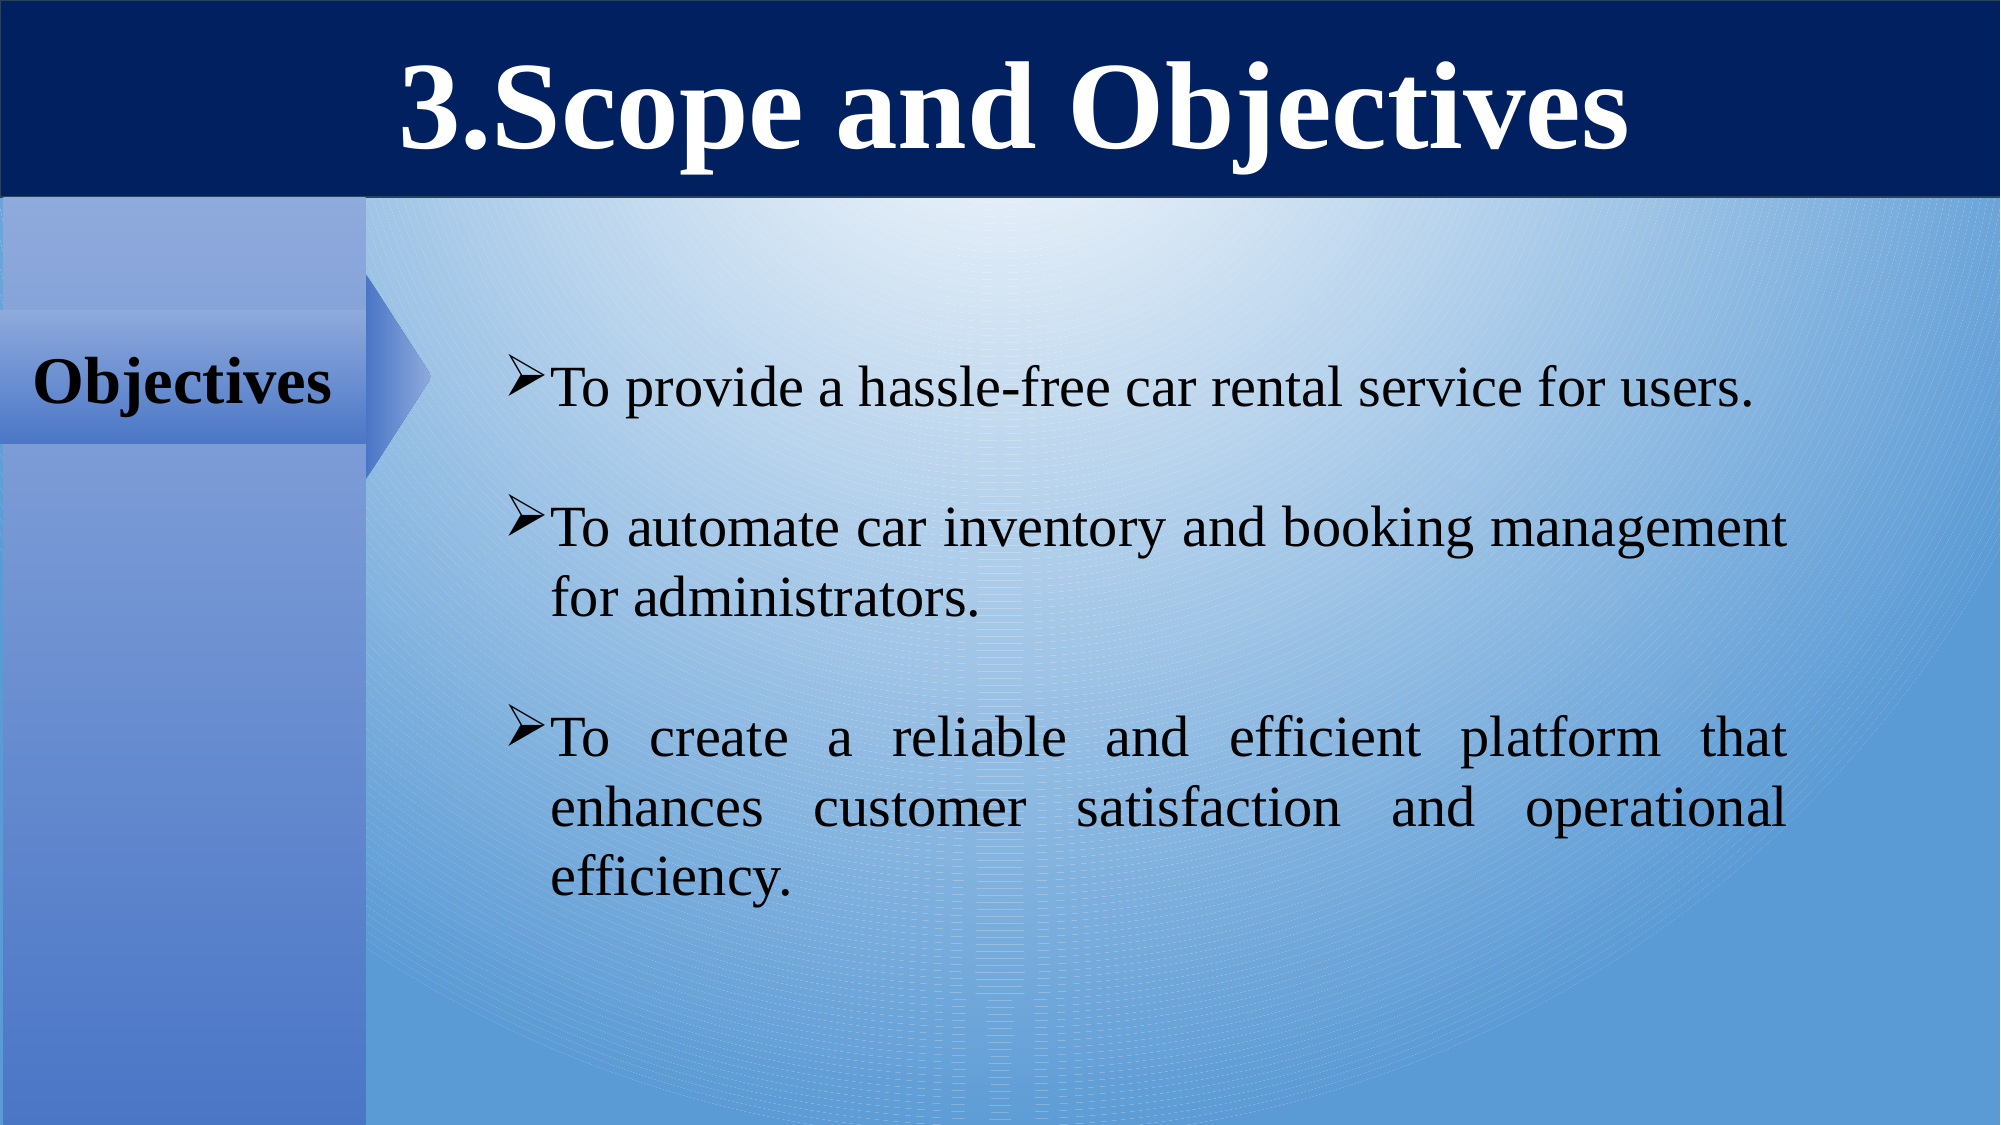

3.Scope and Objectives

Objectives

To provide a hassle-free car rental service for users.

To automate car inventory and booking management for administrators.

To create a reliable and efficient platform that enhances customer satisfaction and operational efficiency.